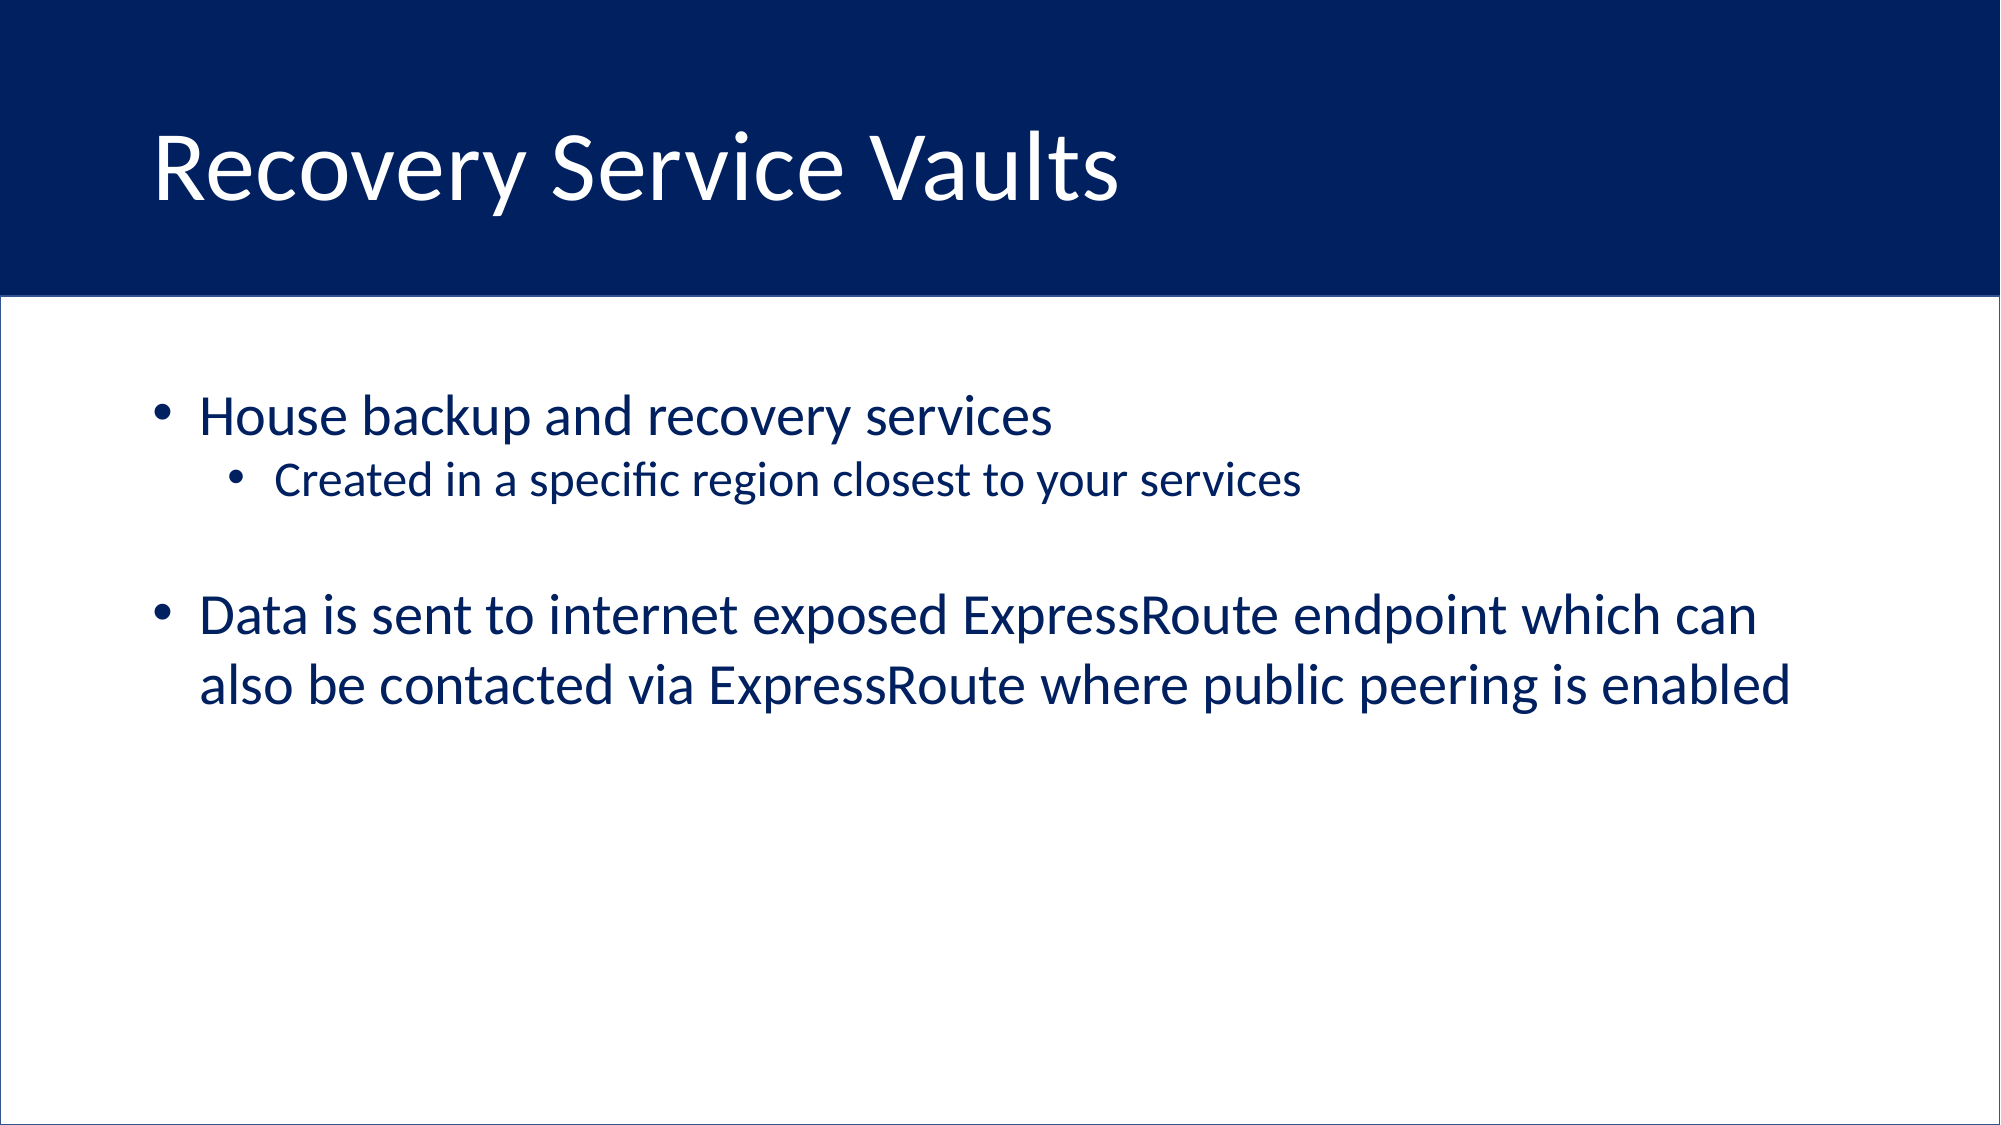

# Recovery Service Vaults

House backup and recovery services
Created in a specific region closest to your services

Data is sent to internet exposed ExpressRoute endpoint which can also be contacted via ExpressRoute where public peering is enabled